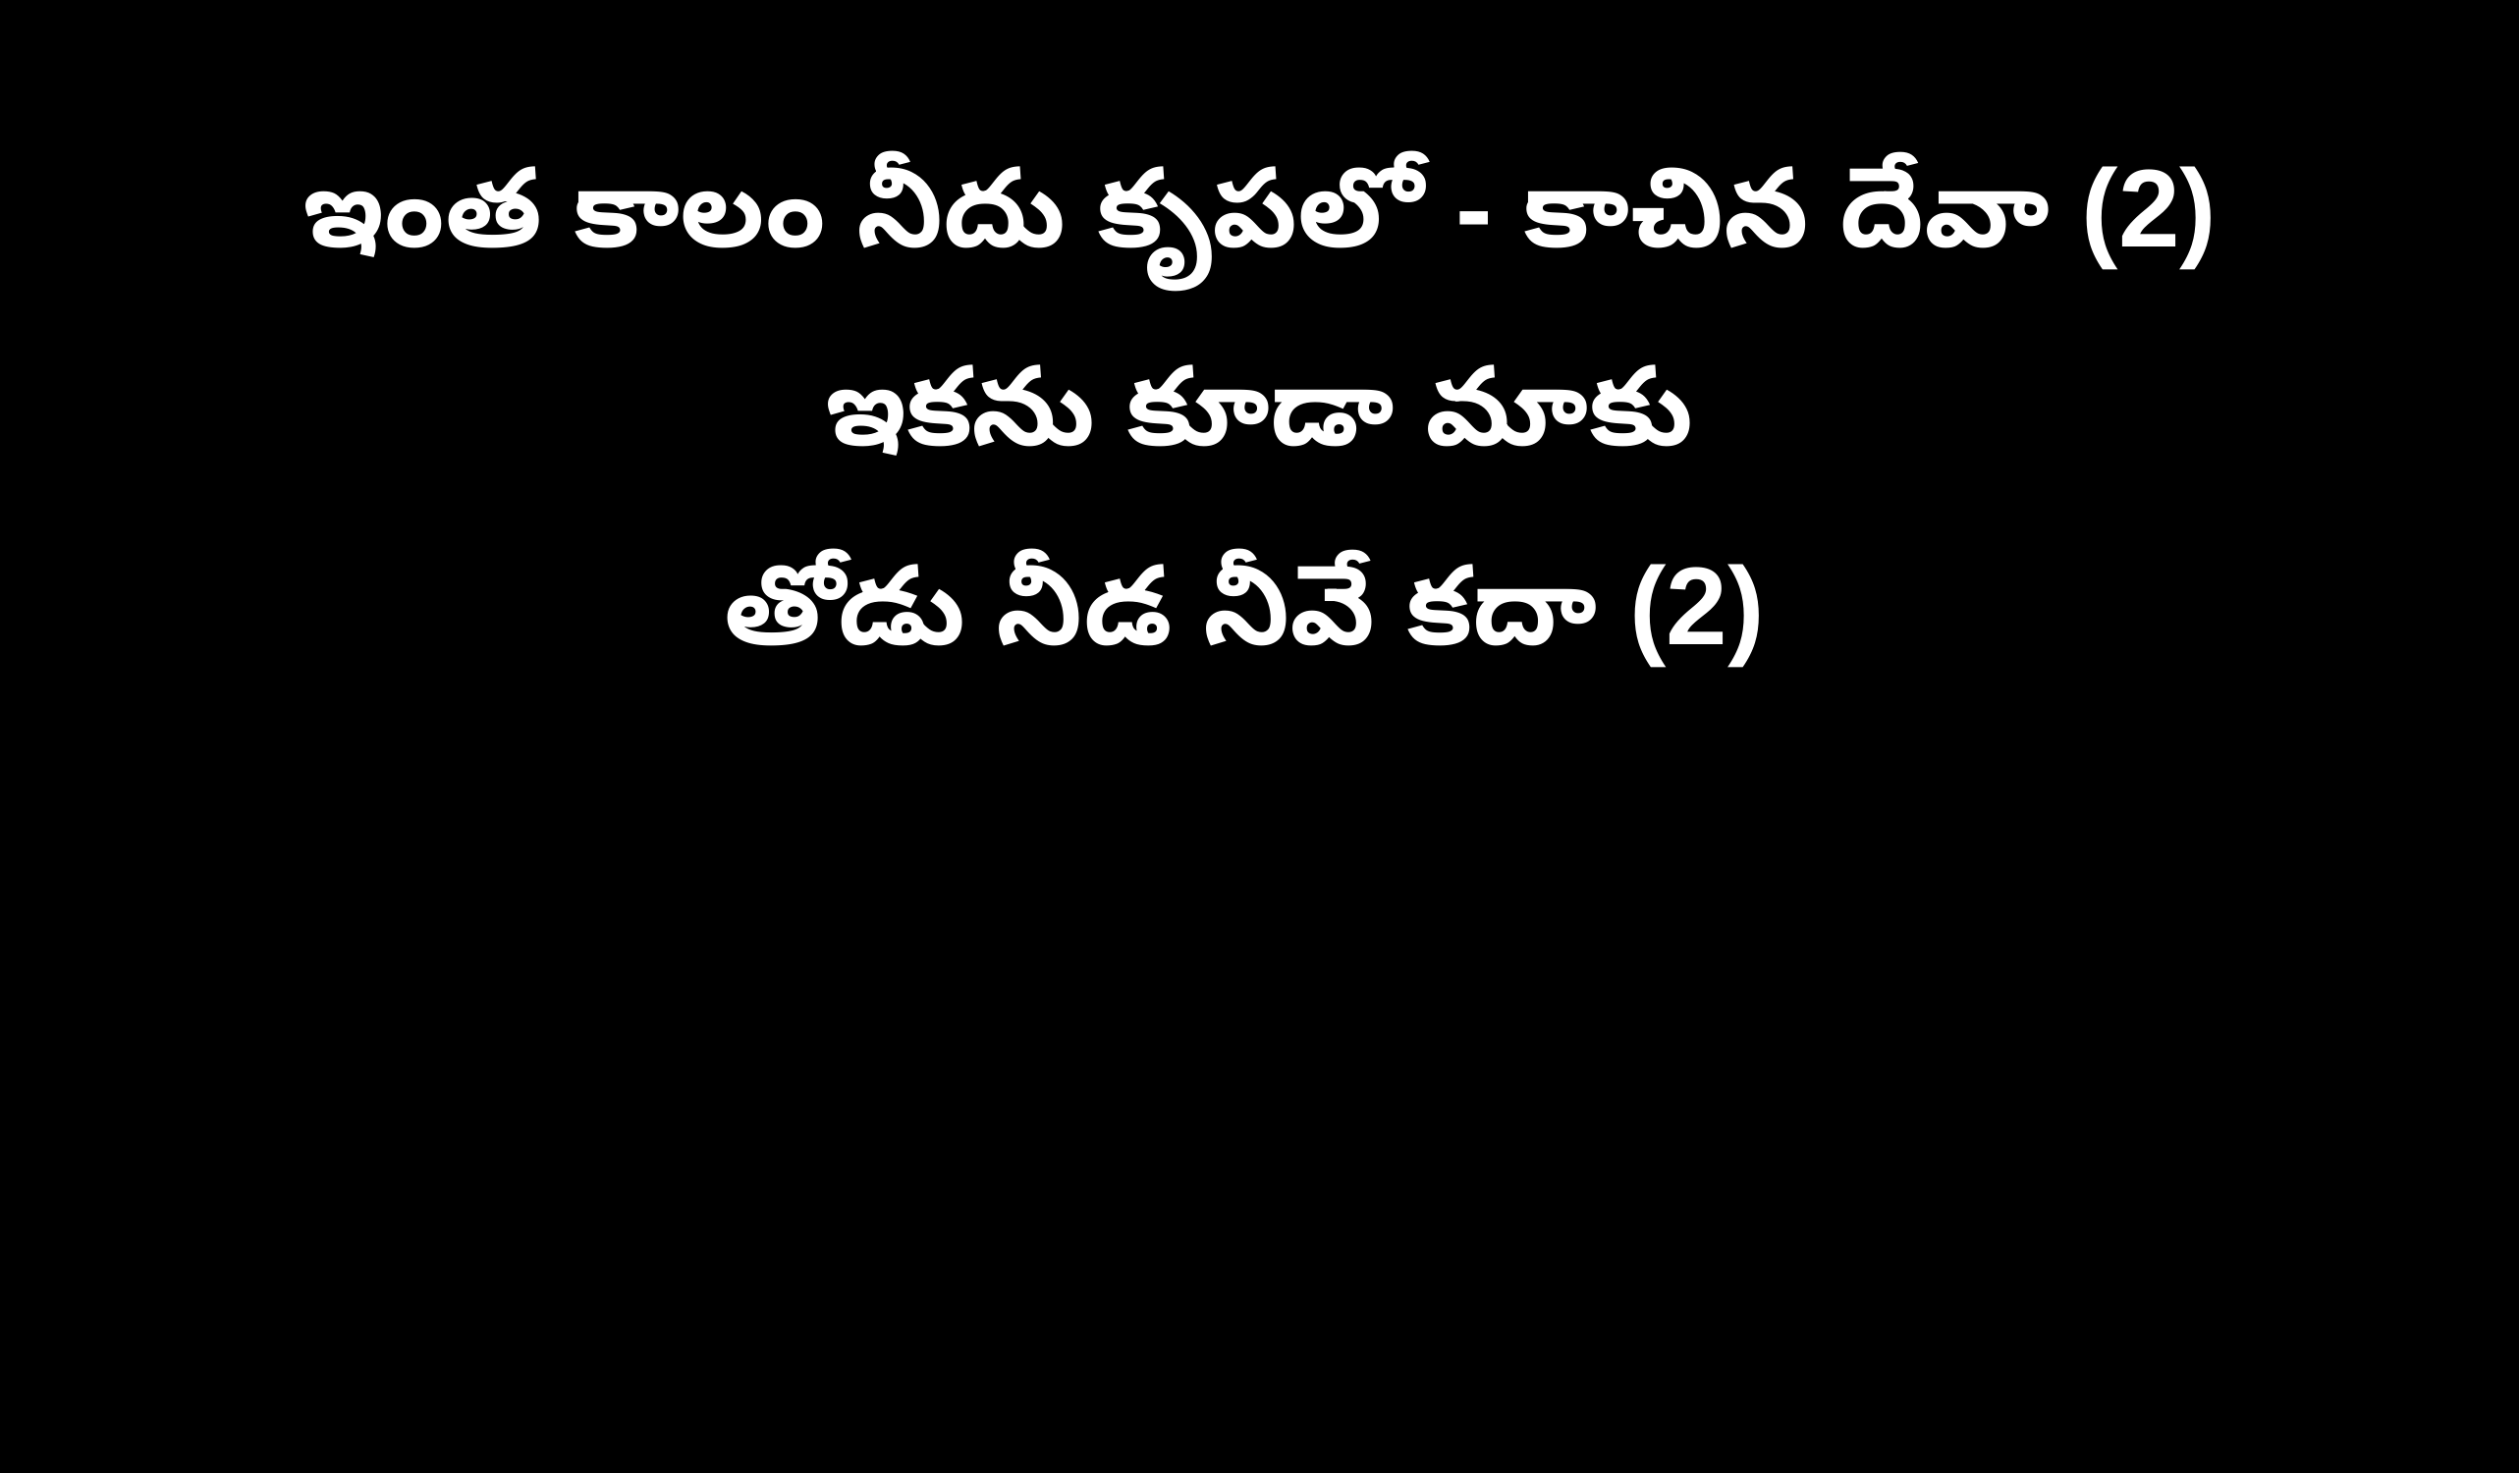

ఇంత కాలం నీదు కృపలో - కాచిన దేవా (2)
ఇకను కూడా మాకు
తోడు నీడ నీవే కదా (2)